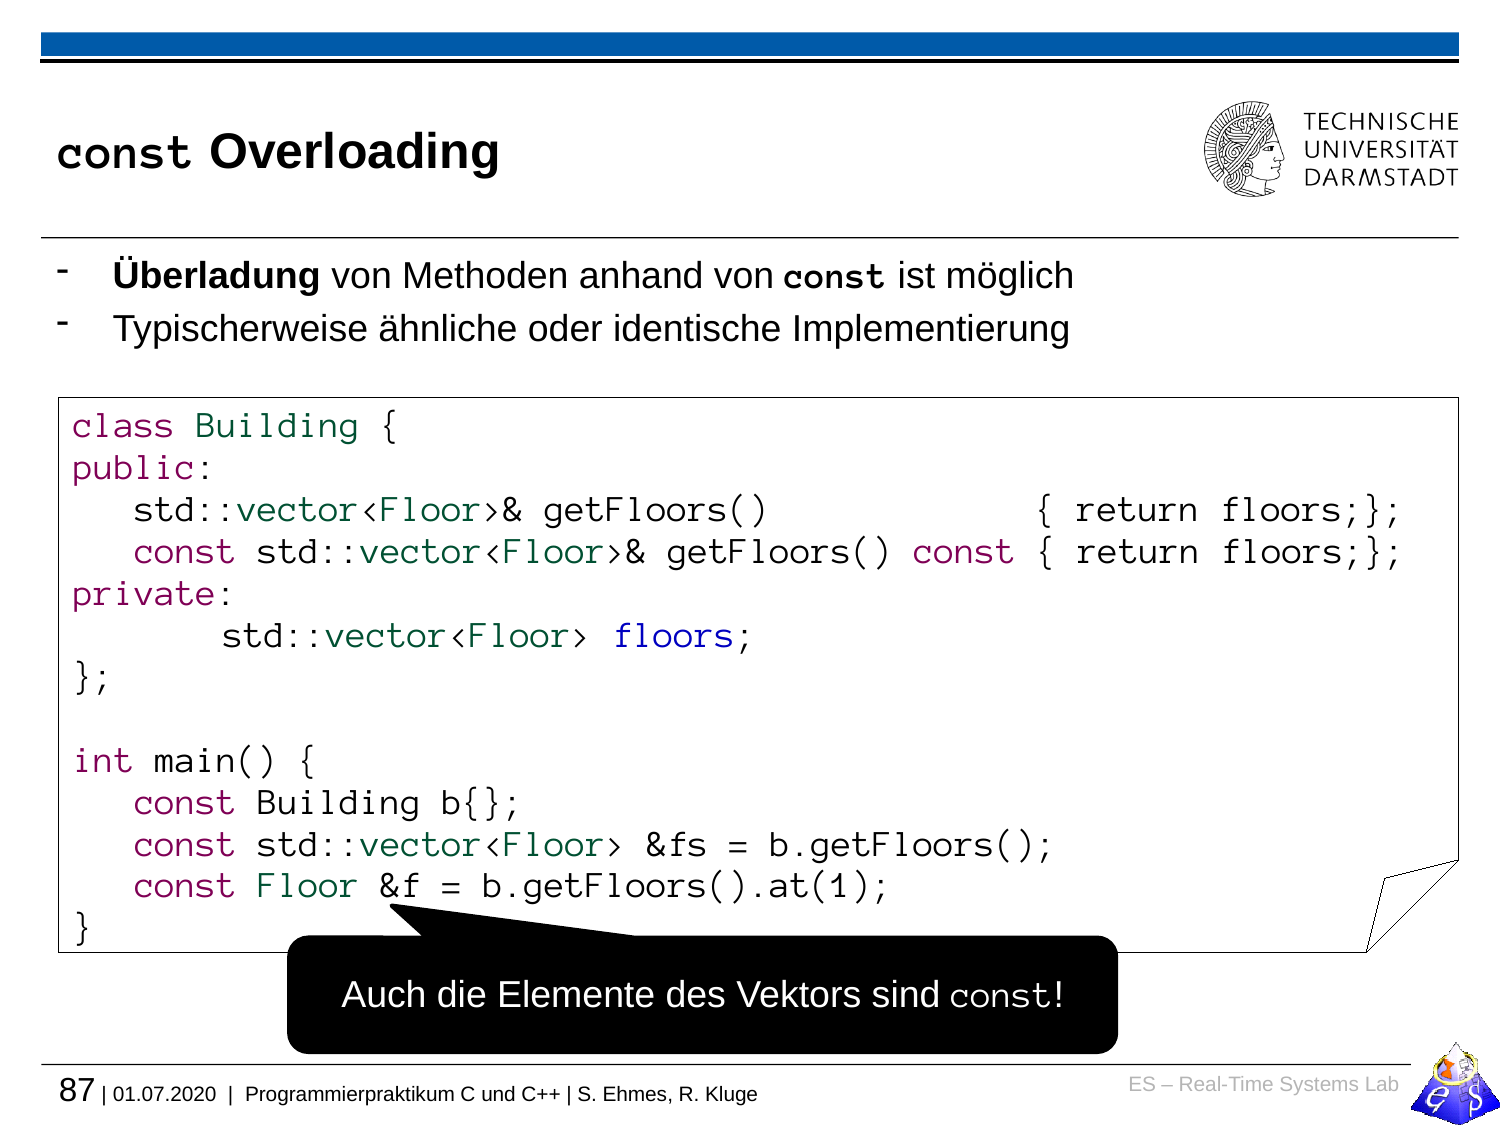

# const Overloading
Überladung von Methoden anhand von const ist möglich
Typischerweise ähnliche oder identische Implementierung
class Building {
public:
   std::vector<Floor>& getFloors()             { return floors;};
   const std::vector<Floor>& getFloors() const { return floors;};
private:
	std::vector<Floor> floors;
};

int main() {
   const Building b{};
   const std::vector<Floor> &fs = b.getFloors();
   const Floor &f = b.getFloors().at(1);
}

Auch die Elemente des Vektors sind const!